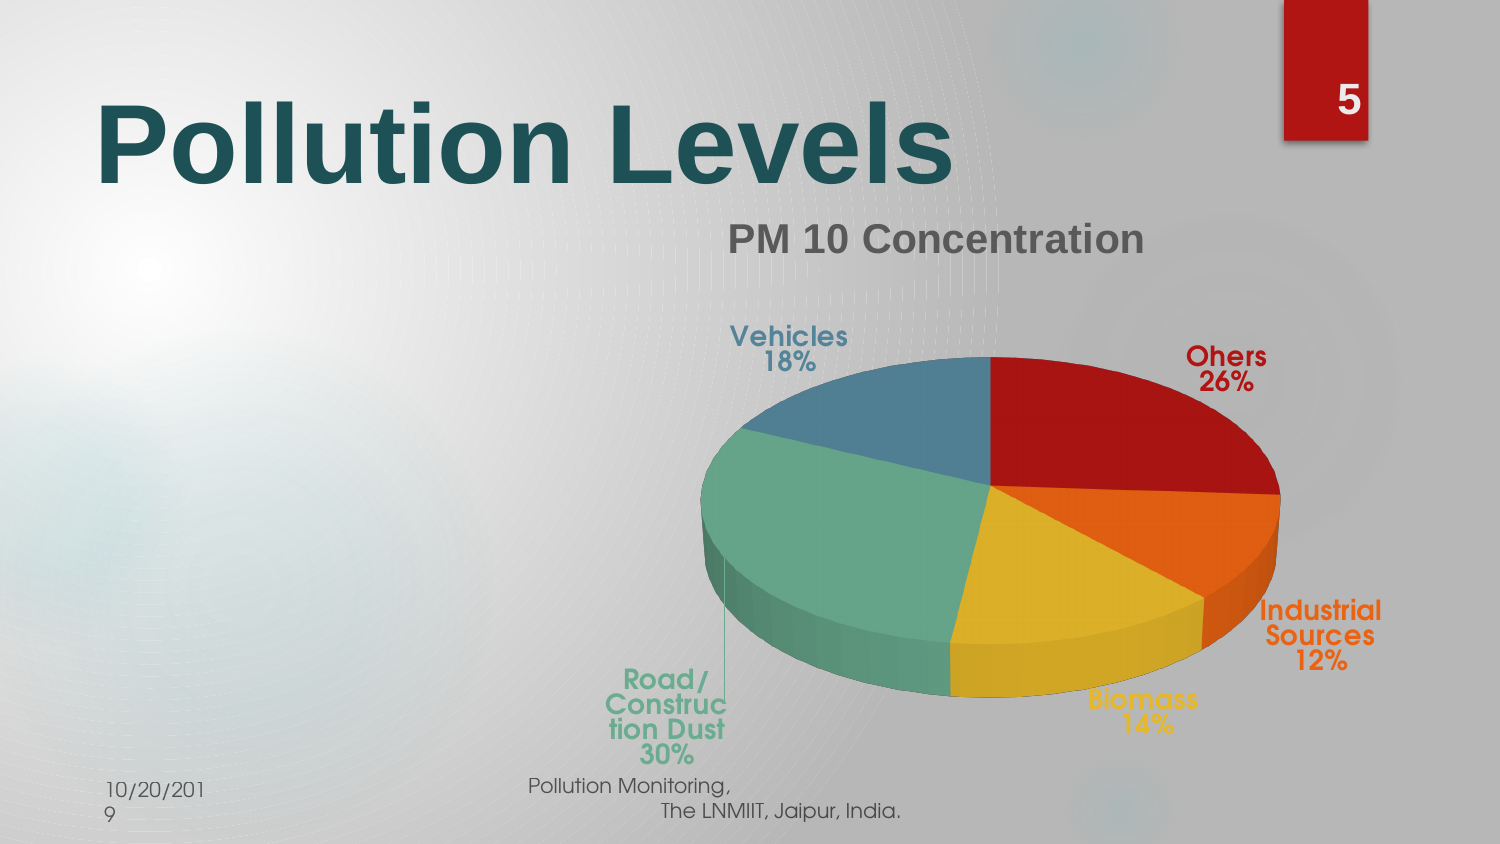

5
# Pollution Levels

[unsupported chart]

10/20/2019
Pollution Monitoring,                                                      The LNMIIT, Jaipur, India.